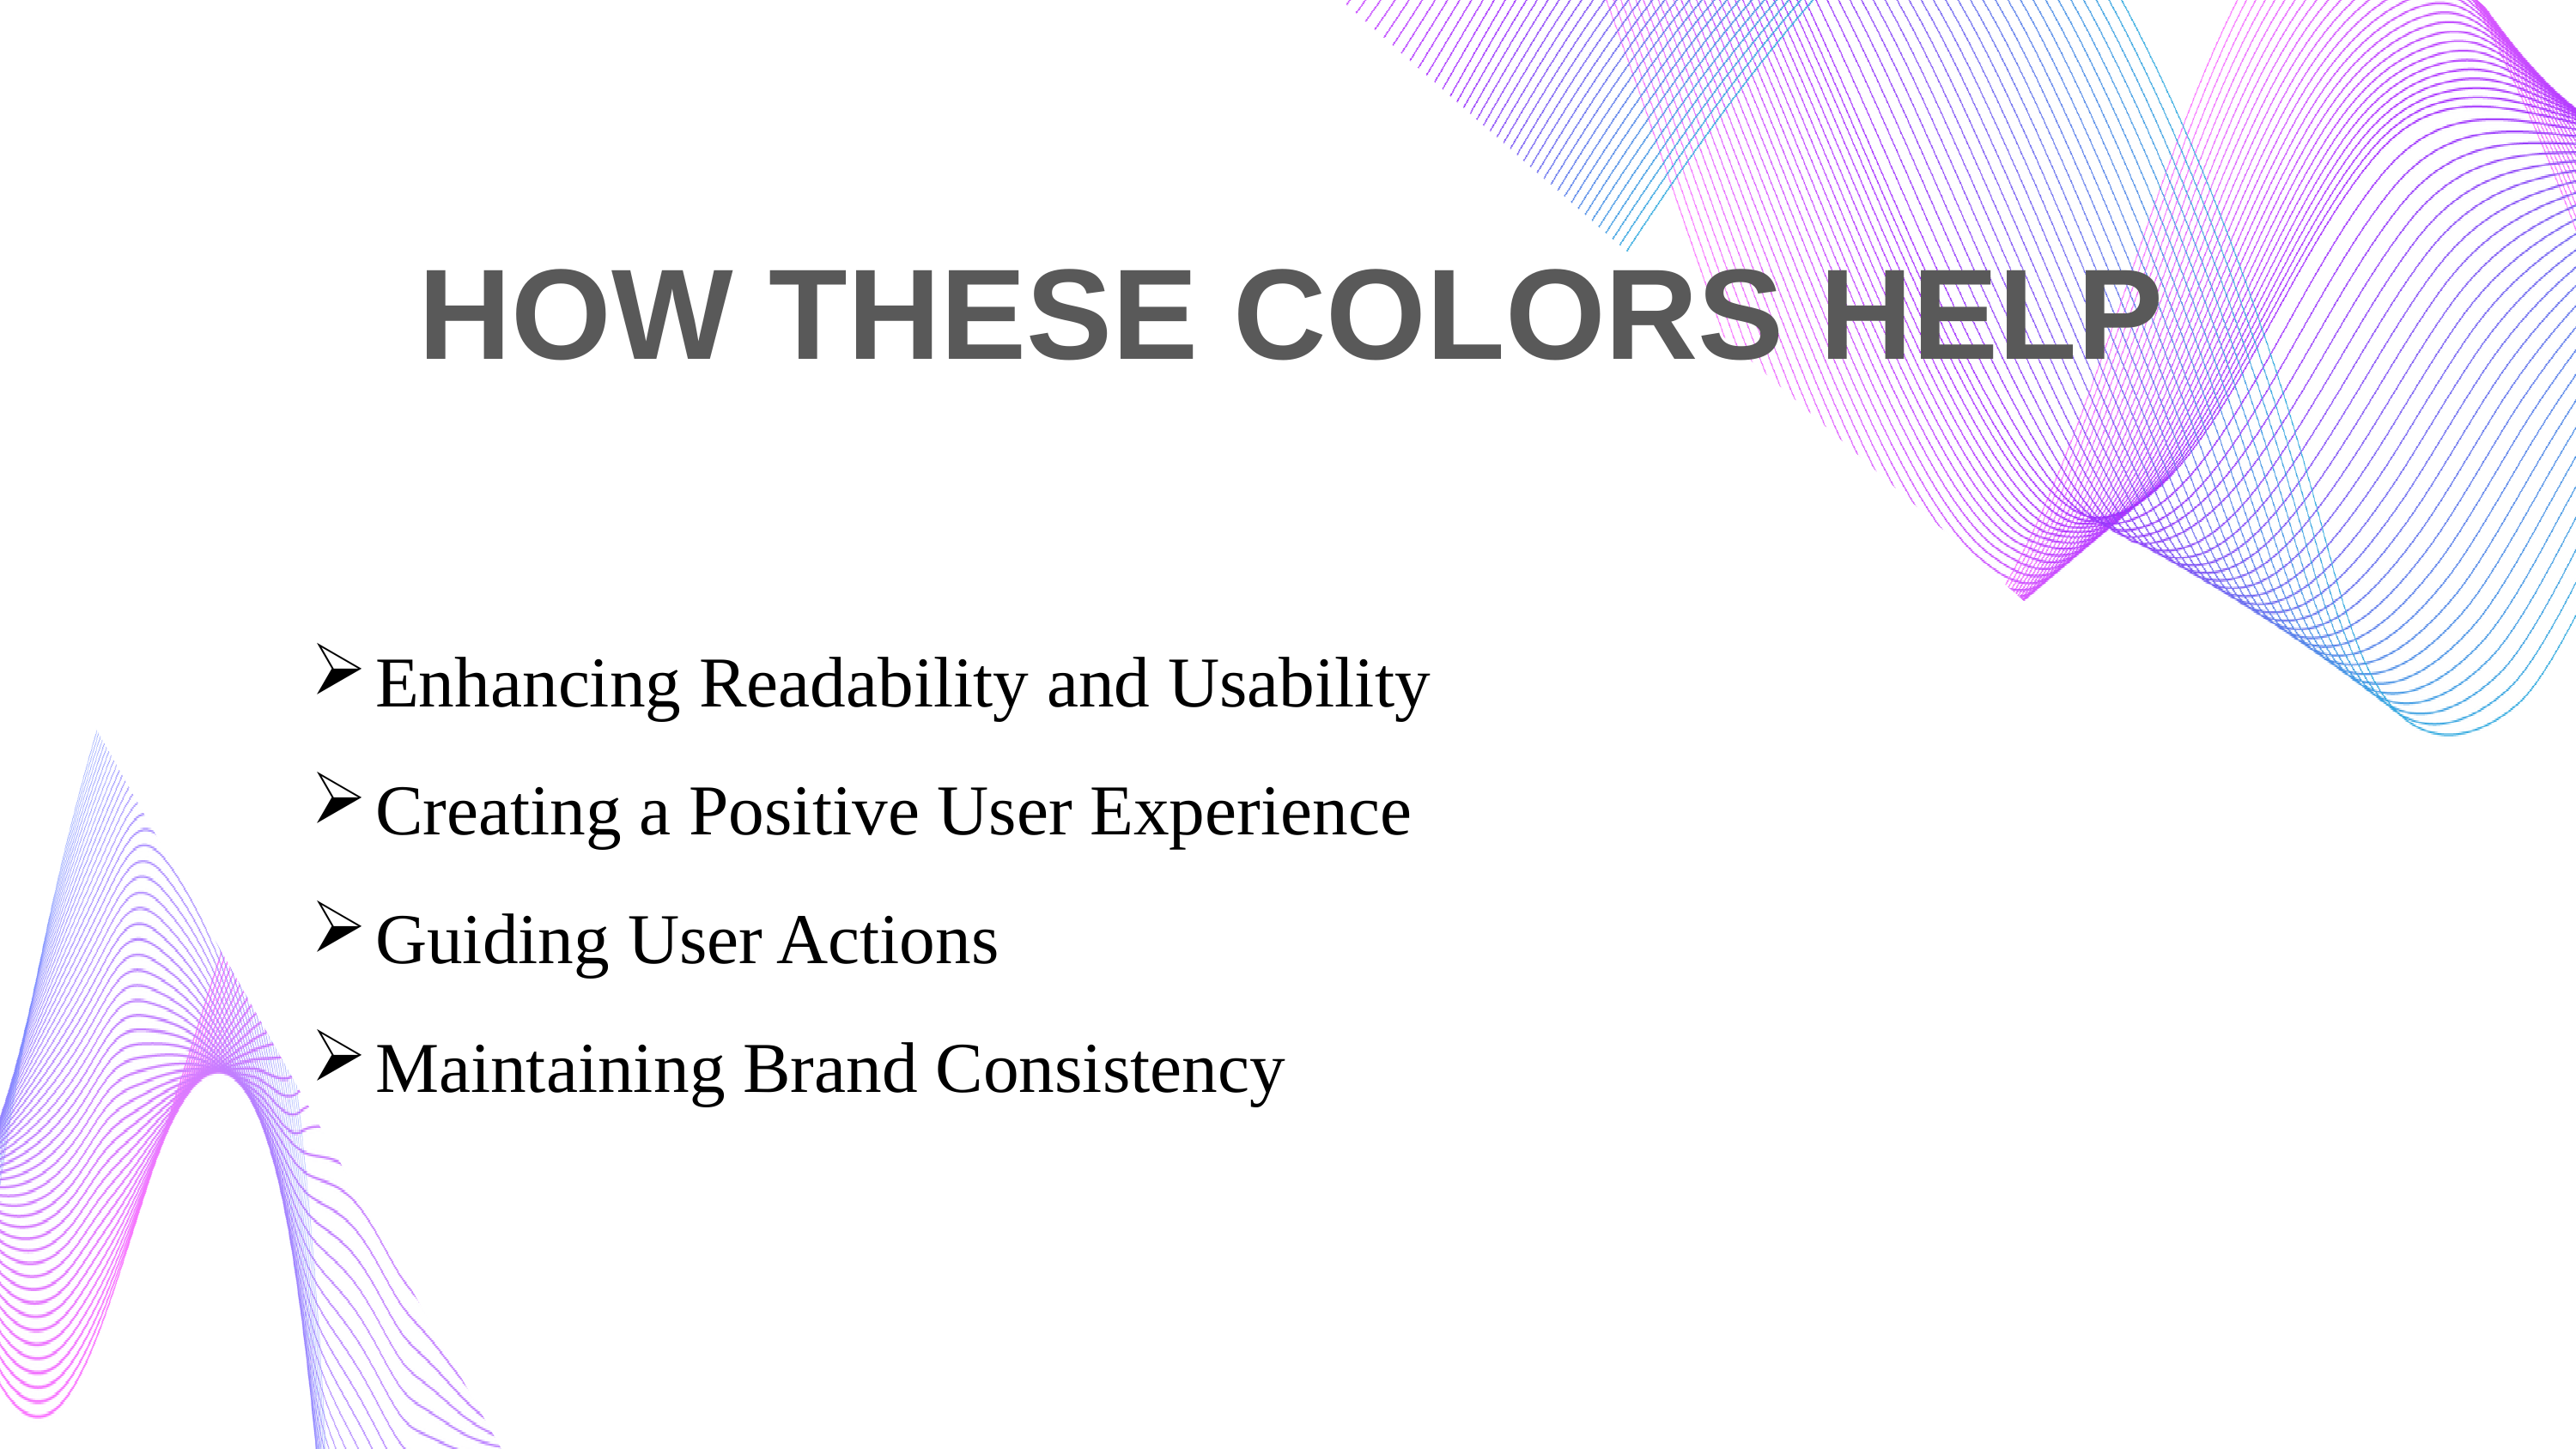

HOW THESE COLORS HELP

Enhancing Readability and Usability
Creating a Positive User Experience
Guiding User Actions
Maintaining Brand Consistency